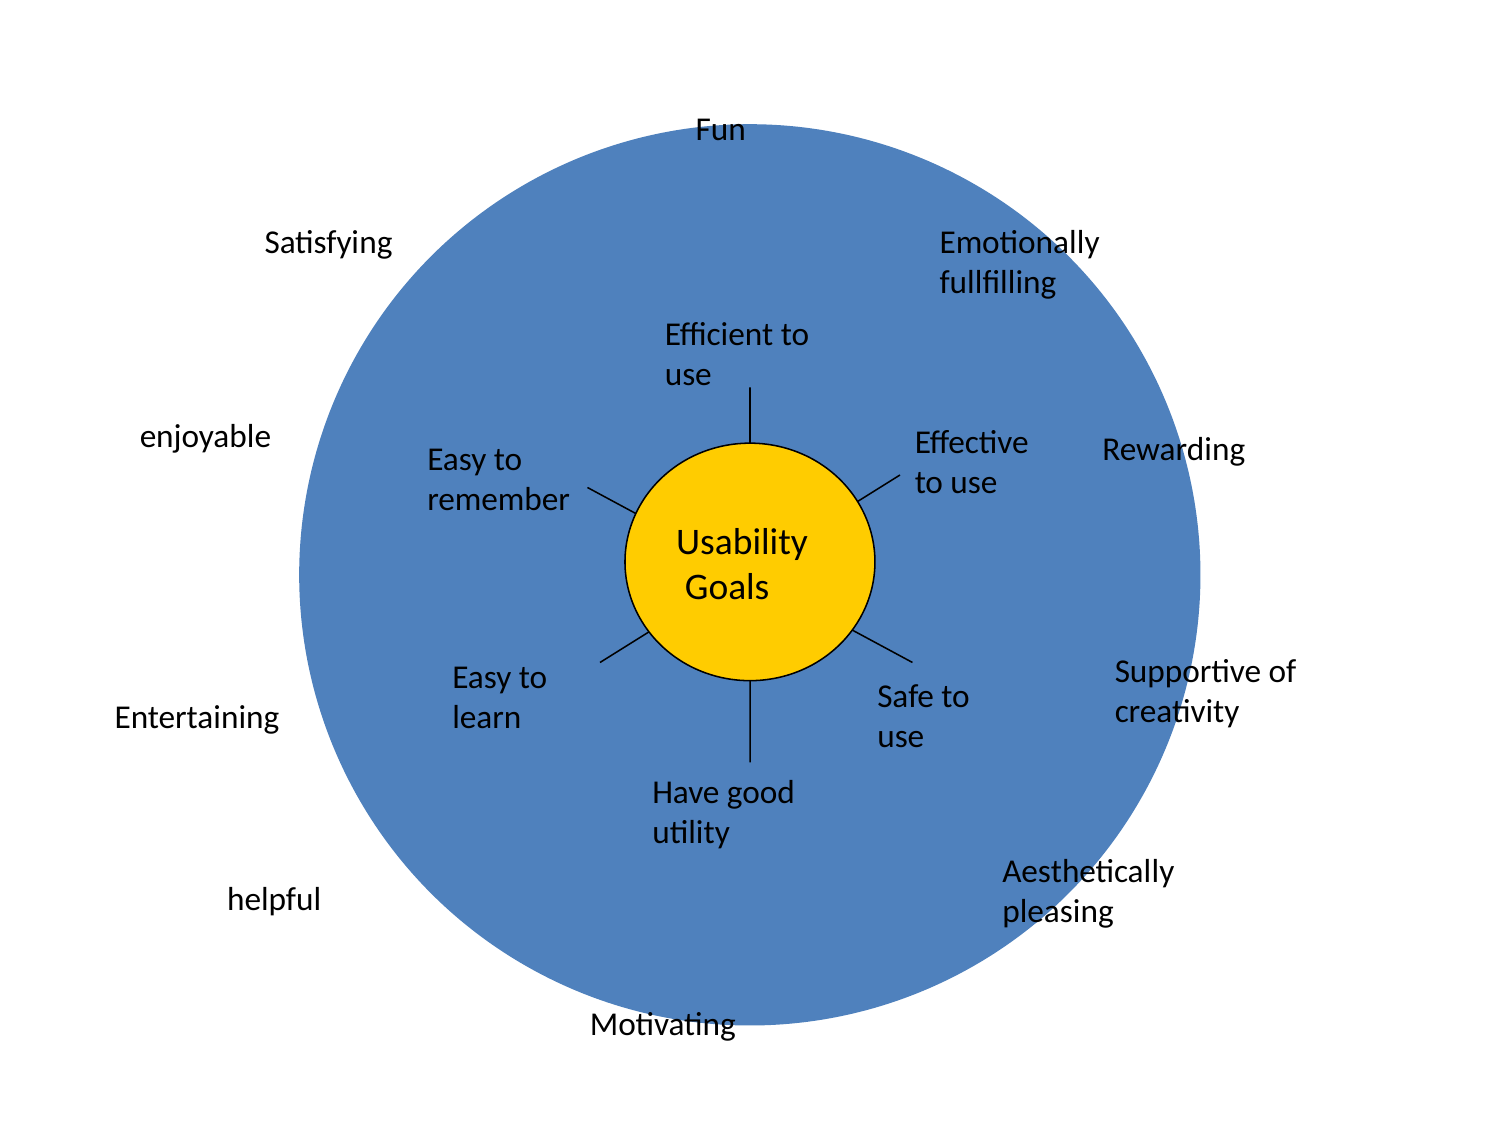

Fun

Satisfying
Emotionally fullfilling
Efficient to use

enjoyable
Effective to use
Rewarding
Easy to remember
Usability
 Goals

Supportive of creativity
Easy to learn
Safe to use
Entertaining
Have good utility
Aesthetically pleasing
helpful
Motivating